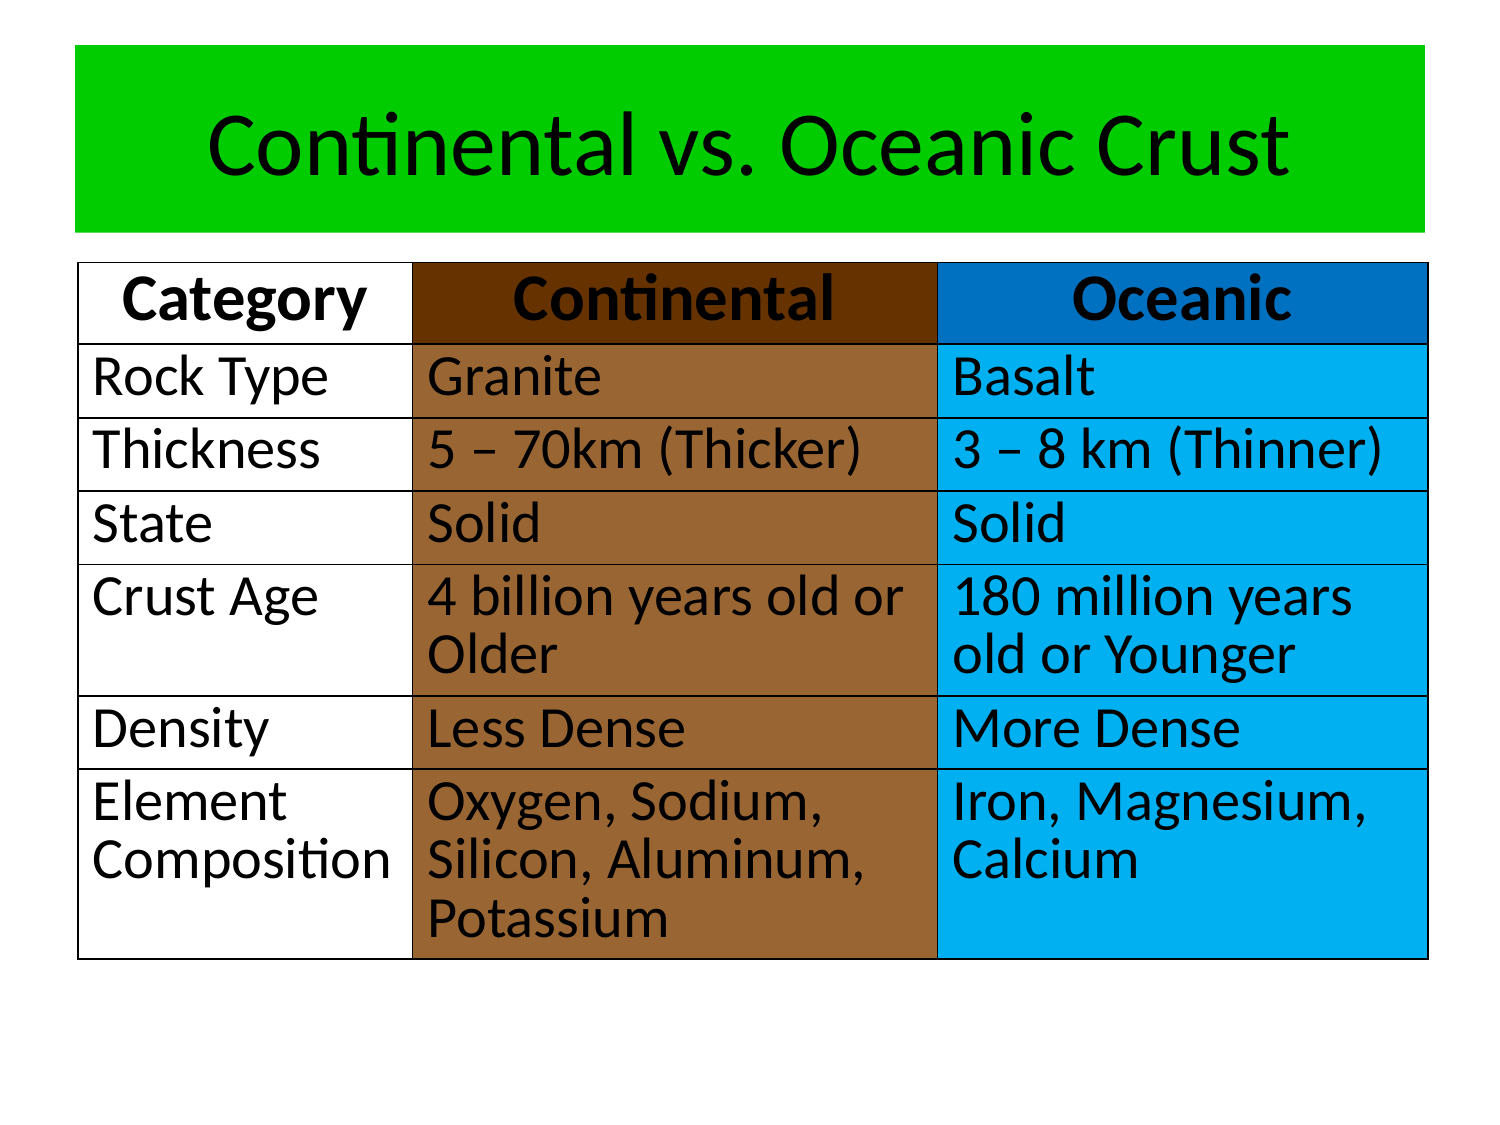

# Continental vs. Oceanic Crust
| Category | Continental | Oceanic |
| --- | --- | --- |
| Rock Type | Granite | Basalt |
| Thickness | 5 – 70km (Thicker) | 3 – 8 km (Thinner) |
| State | Solid | Solid |
| Crust Age | 4 billion years old or Older | 180 million years old or Younger |
| Density | Less Dense | More Dense |
| Element Composition | Oxygen, Sodium, Silicon, Aluminum, Potassium | Iron, Magnesium, Calcium |